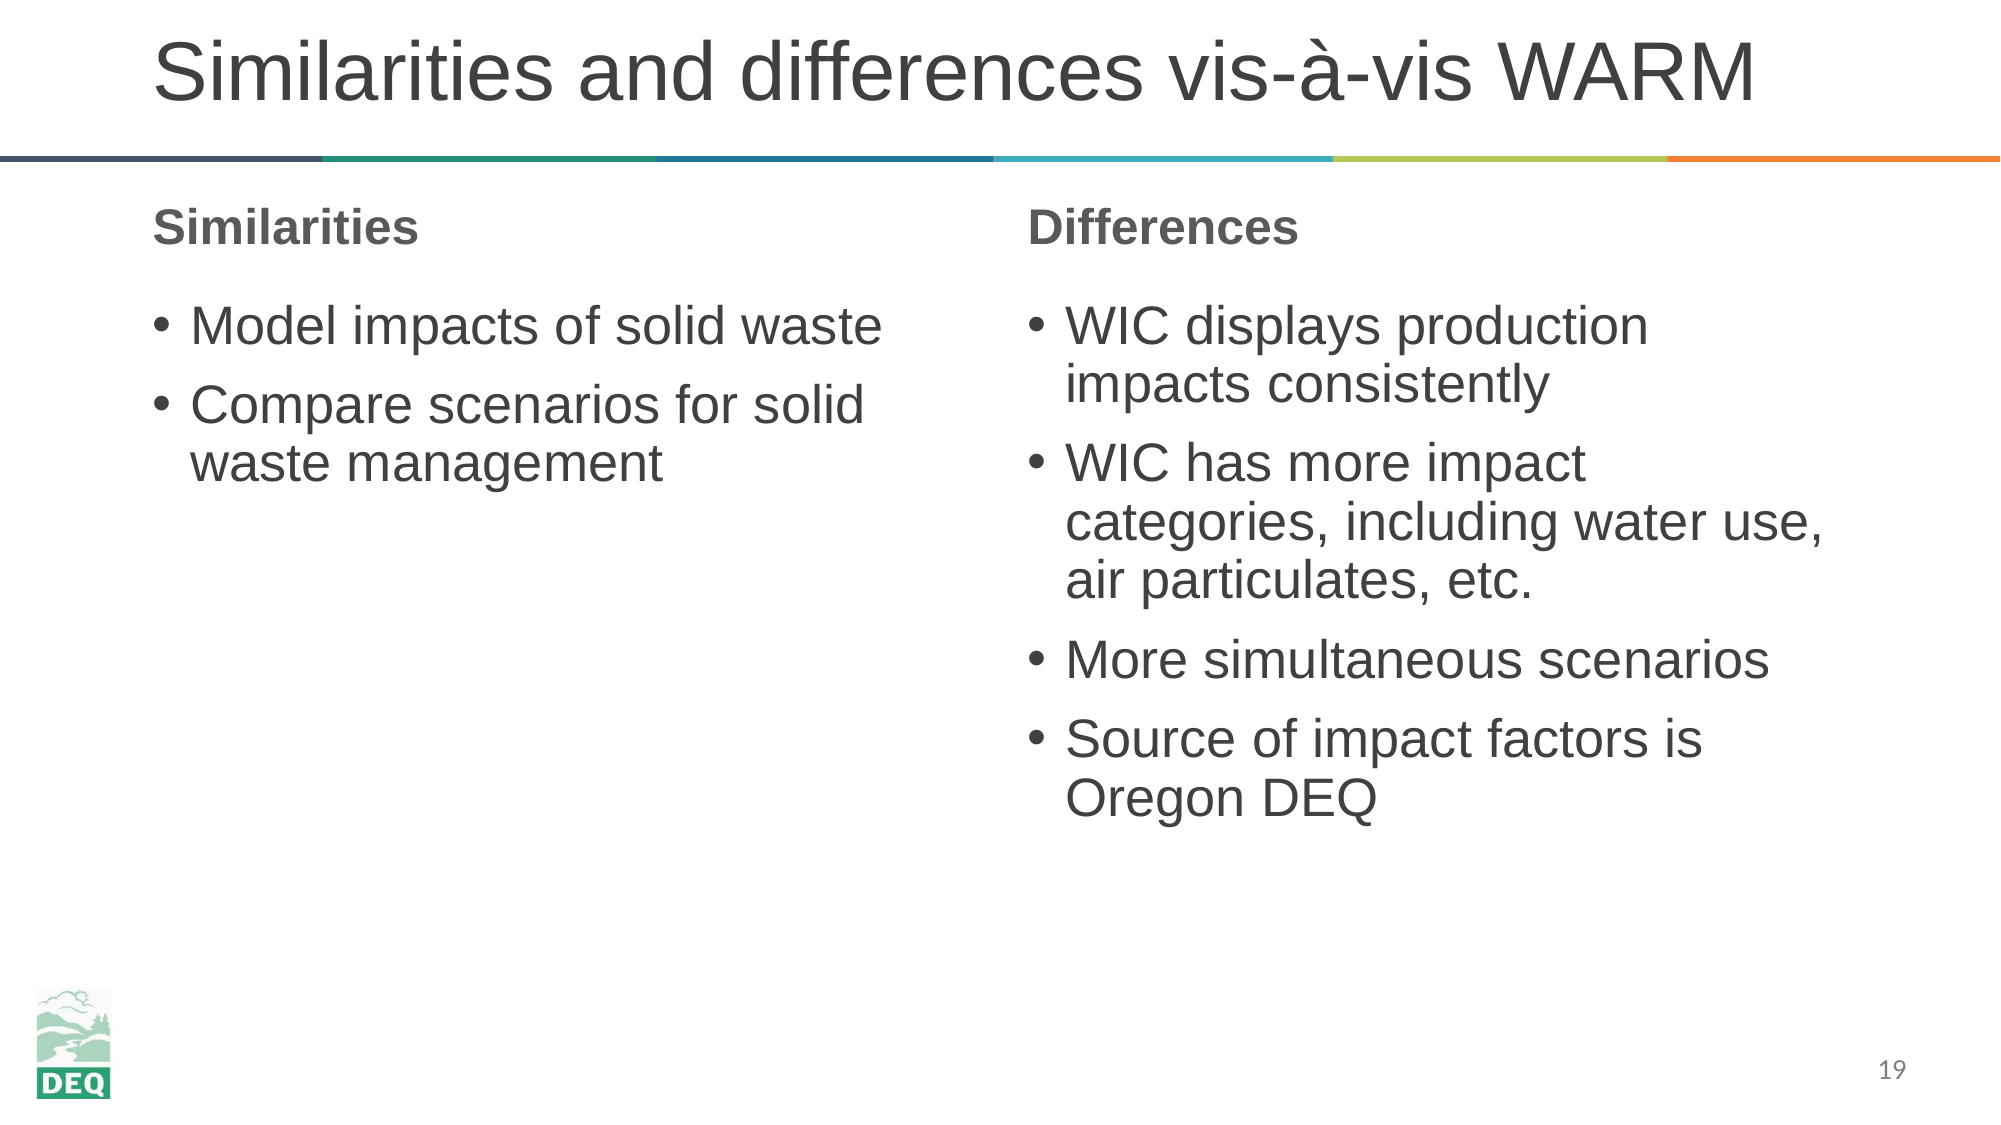

# Similarities and differences vis-à-vis WARM
Similarities
Differences
Model impacts of solid waste
Compare scenarios for solid waste management
WIC displays production impacts consistently
WIC has more impact categories, including water use, air particulates, etc.
More simultaneous scenarios
Source of impact factors is Oregon DEQ
19